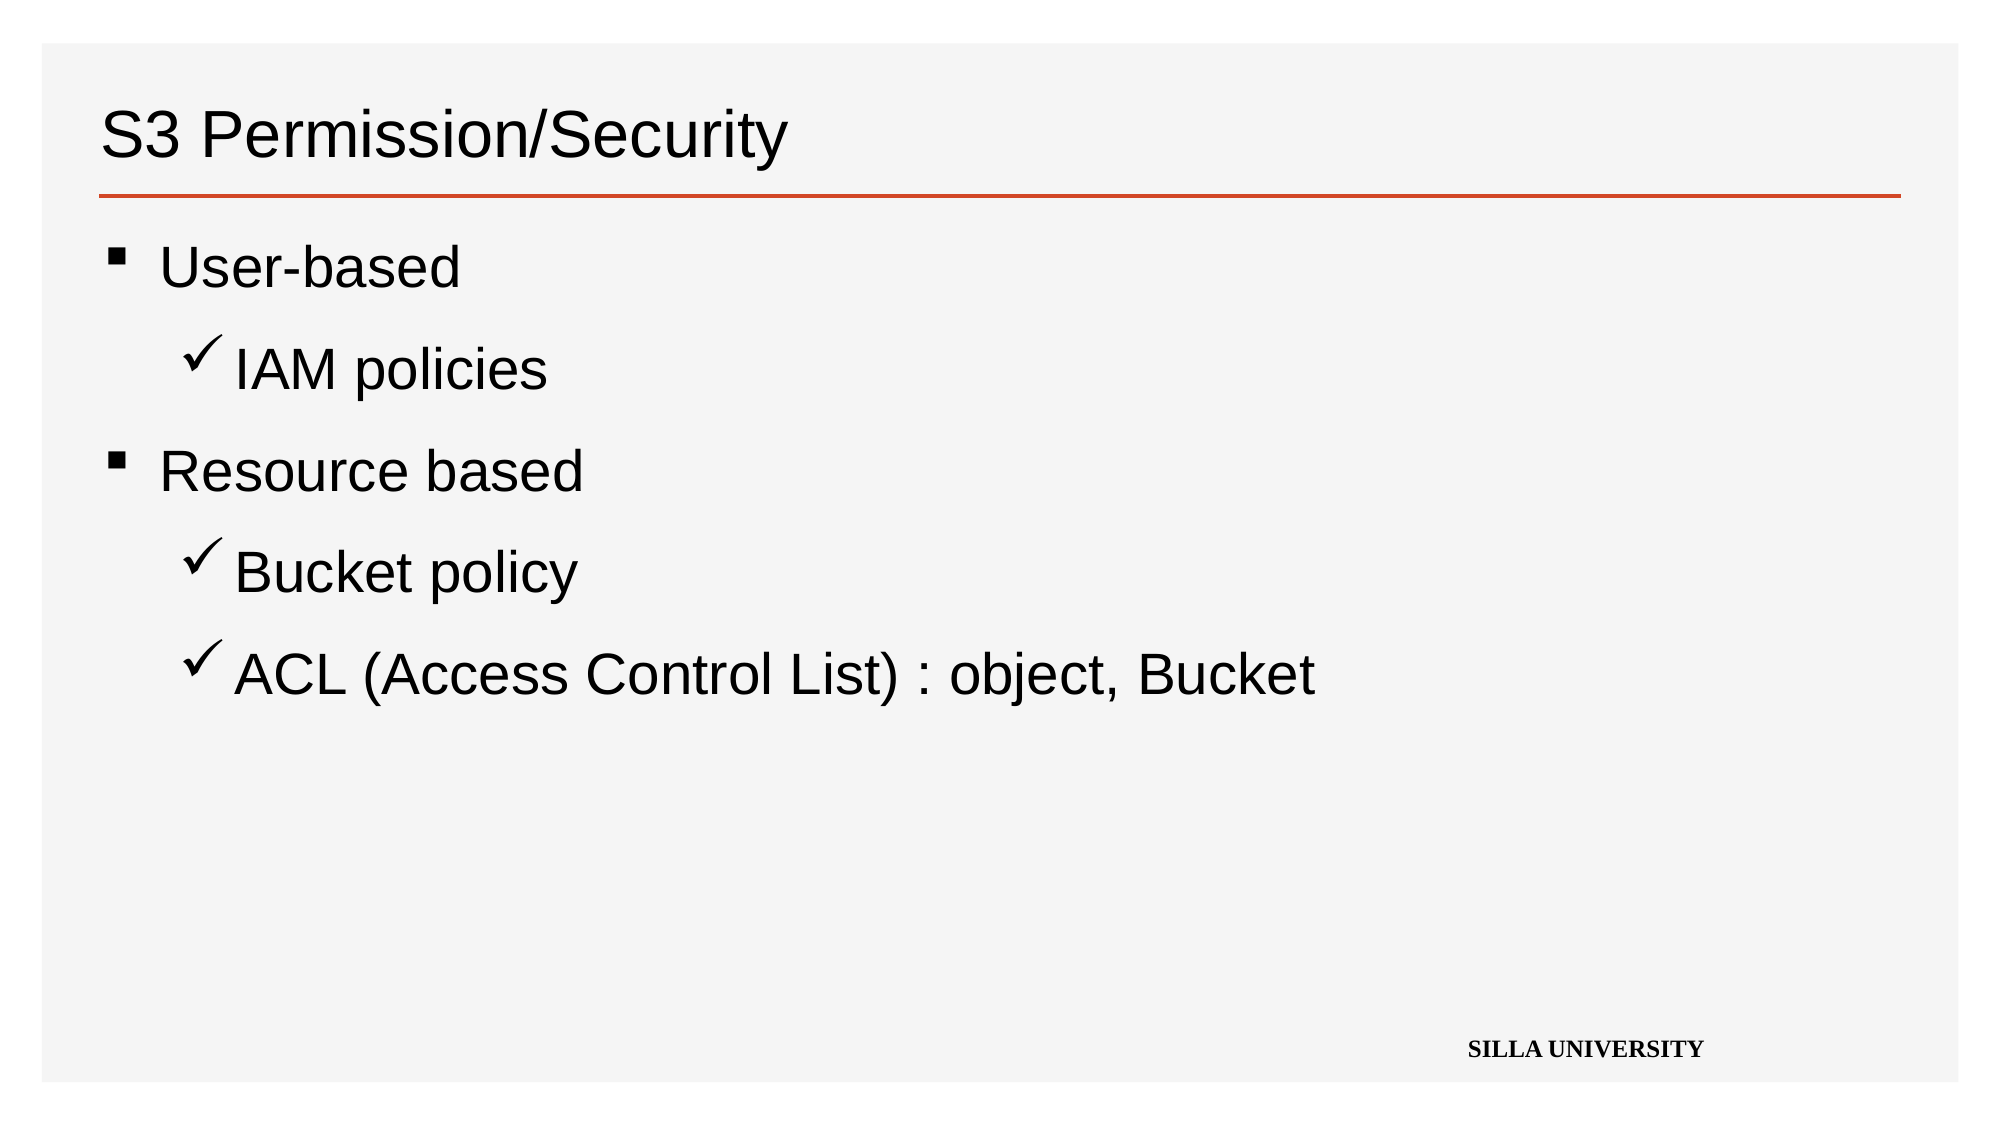

# S3 Permission/Security
User-based
IAM policies
Resource based
Bucket policy
ACL (Access Control List) : object, Bucket